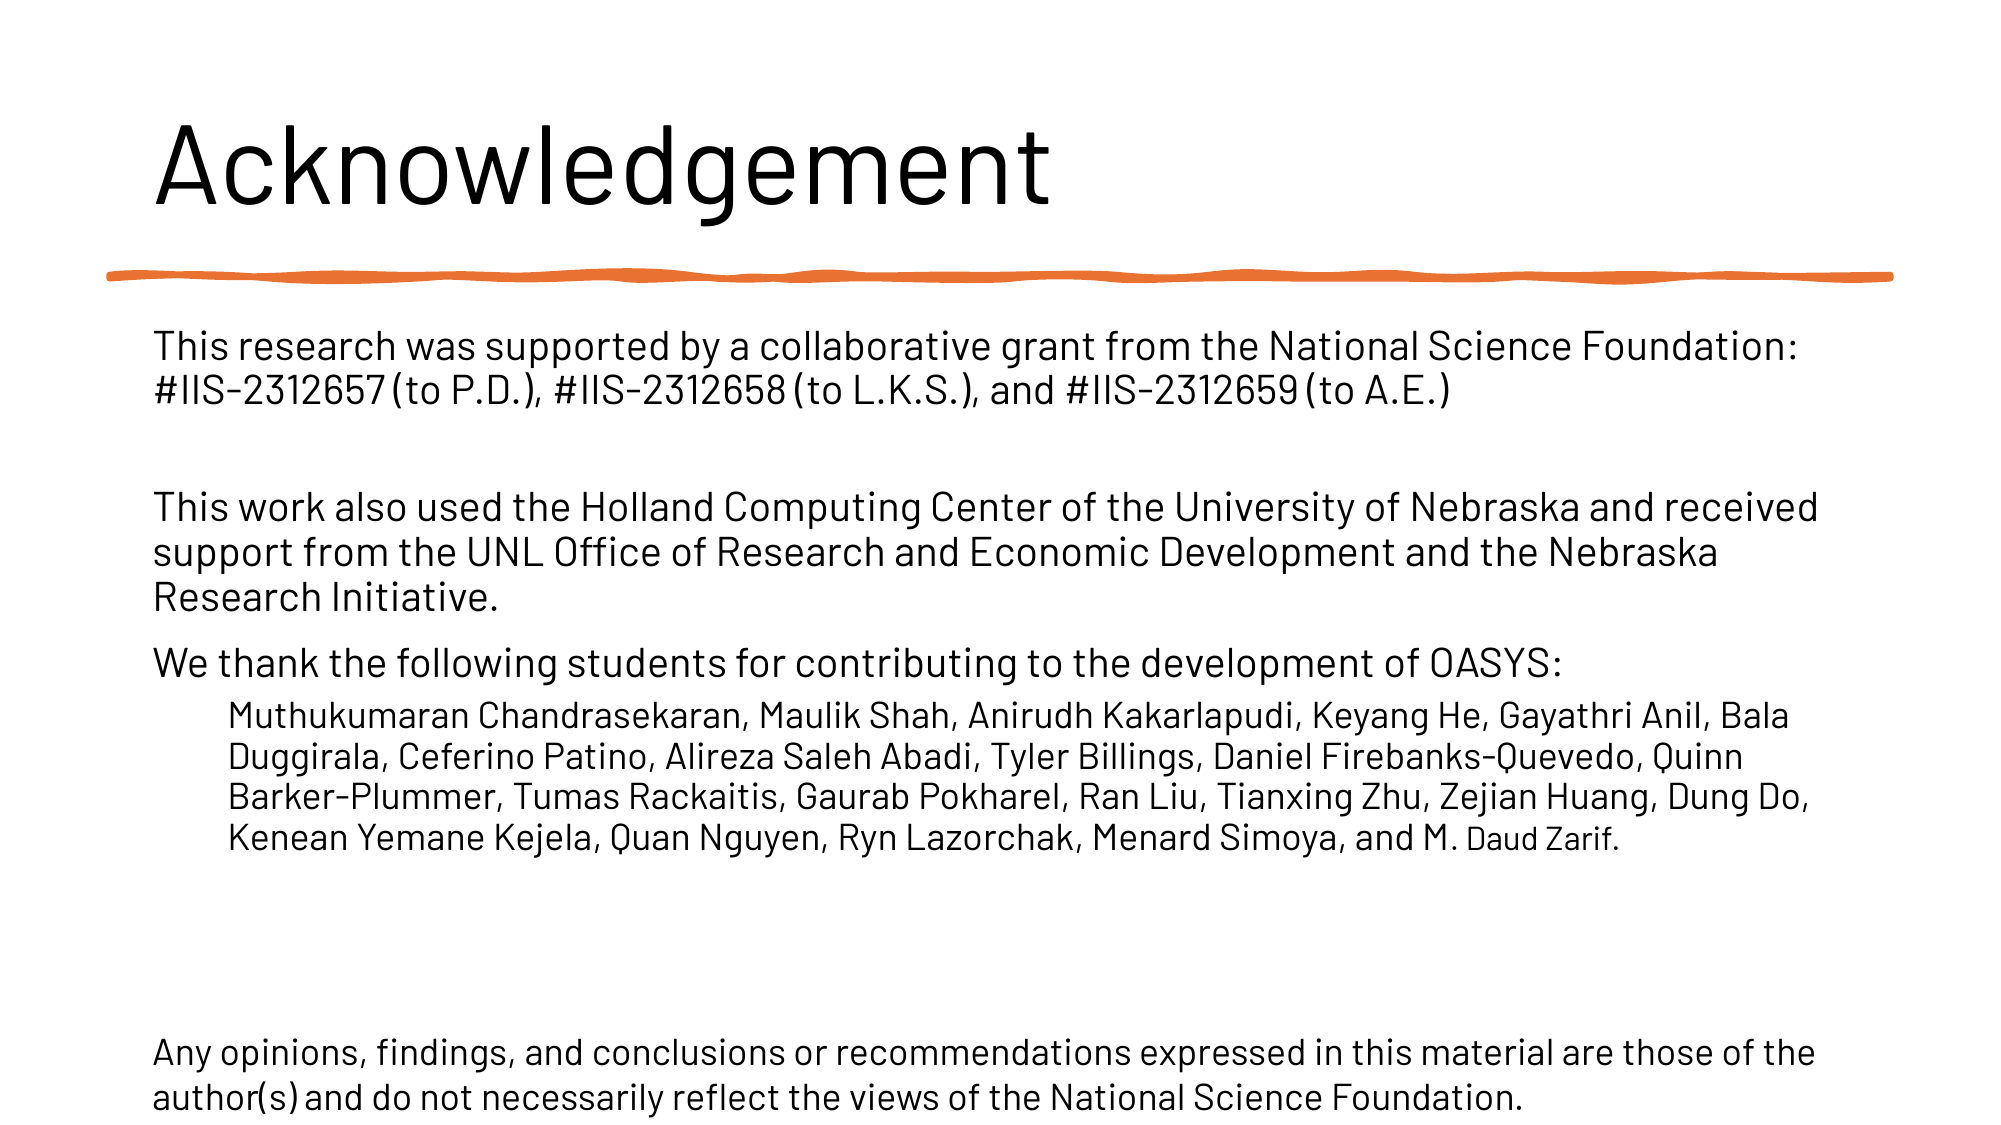

# Acknowledgement

This research was supported by a collaborative grant from the National Science Foundation: #IIS-2312657 (to P.D.), #IIS-2312658 (to L.K.S.), and #IIS-2312659 (to A.E.)
This work also used the Holland Computing Center of the University of Nebraska and received support from the UNL Office of Research and Economic Development and the Nebraska Research Initiative.
We thank the following students for contributing to the development of OASYS:
Muthukumaran Chandrasekaran, Maulik Shah, Anirudh Kakarlapudi, Keyang He, Gayathri Anil, Bala Duggirala, Ceferino Patino, Alireza Saleh Abadi, Tyler Billings, Daniel Firebanks-Quevedo, Quinn Barker-Plummer, Tumas Rackaitis, Gaurab Pokharel, Ran Liu, Tianxing Zhu, Zejian Huang, Dung Do, Kenean Yemane Kejela, Quan Nguyen, Ryn Lazorchak, Menard Simoya, and M. Daud Zarif.
Any opinions, findings, and conclusions or recommendations expressed in this material are those of the author(s) and do not necessarily reflect the views of the National Science Foundation.